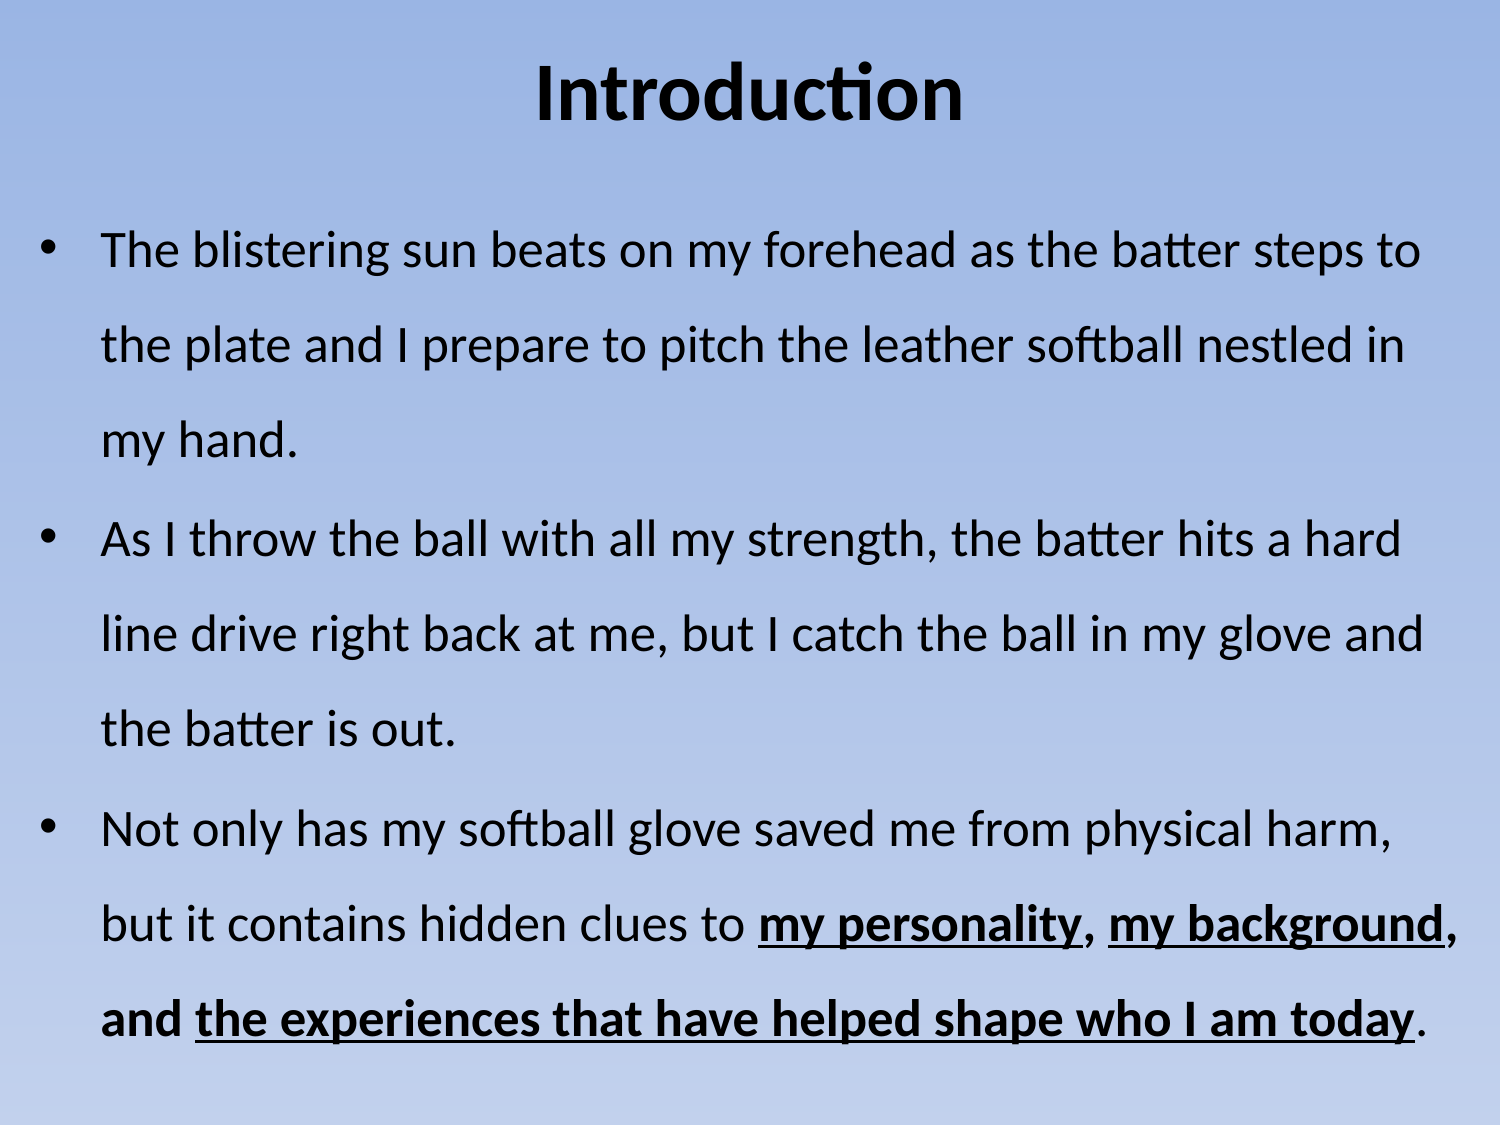

# Introduction
The blistering sun beats on my forehead as the batter steps to the plate and I prepare to pitch the leather softball nestled in my hand.
As I throw the ball with all my strength, the batter hits a hard line drive right back at me, but I catch the ball in my glove and the batter is out.
Not only has my softball glove saved me from physical harm, but it contains hidden clues to my personality, my background, and the experiences that have helped shape who I am today.